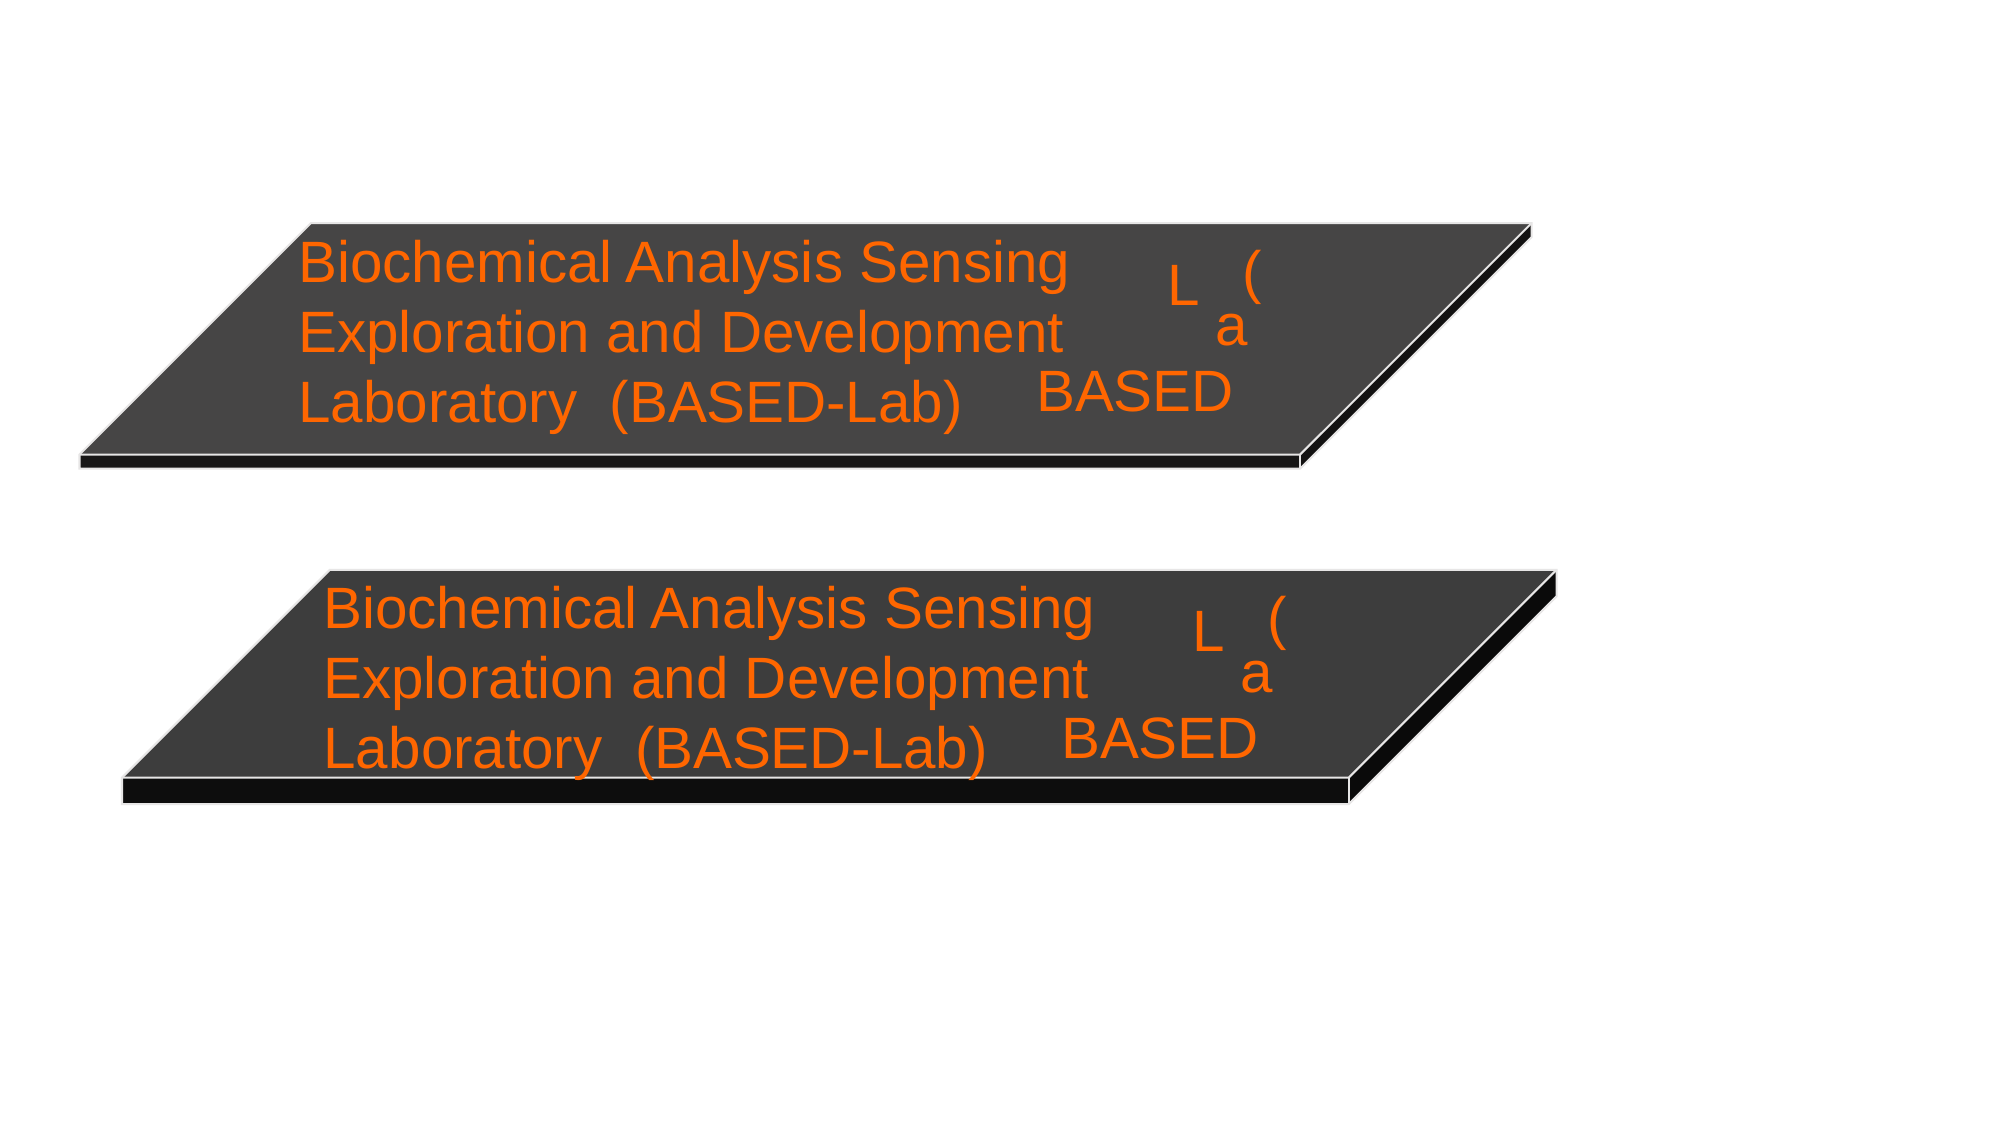

Biochemical Analysis Sensing Exploration and Development Laboratory  (BASED-Lab)

(
L
a
BASED
Biochemical Analysis Sensing Exploration and Development Laboratory  (BASED-Lab)

(
L
a
BASED